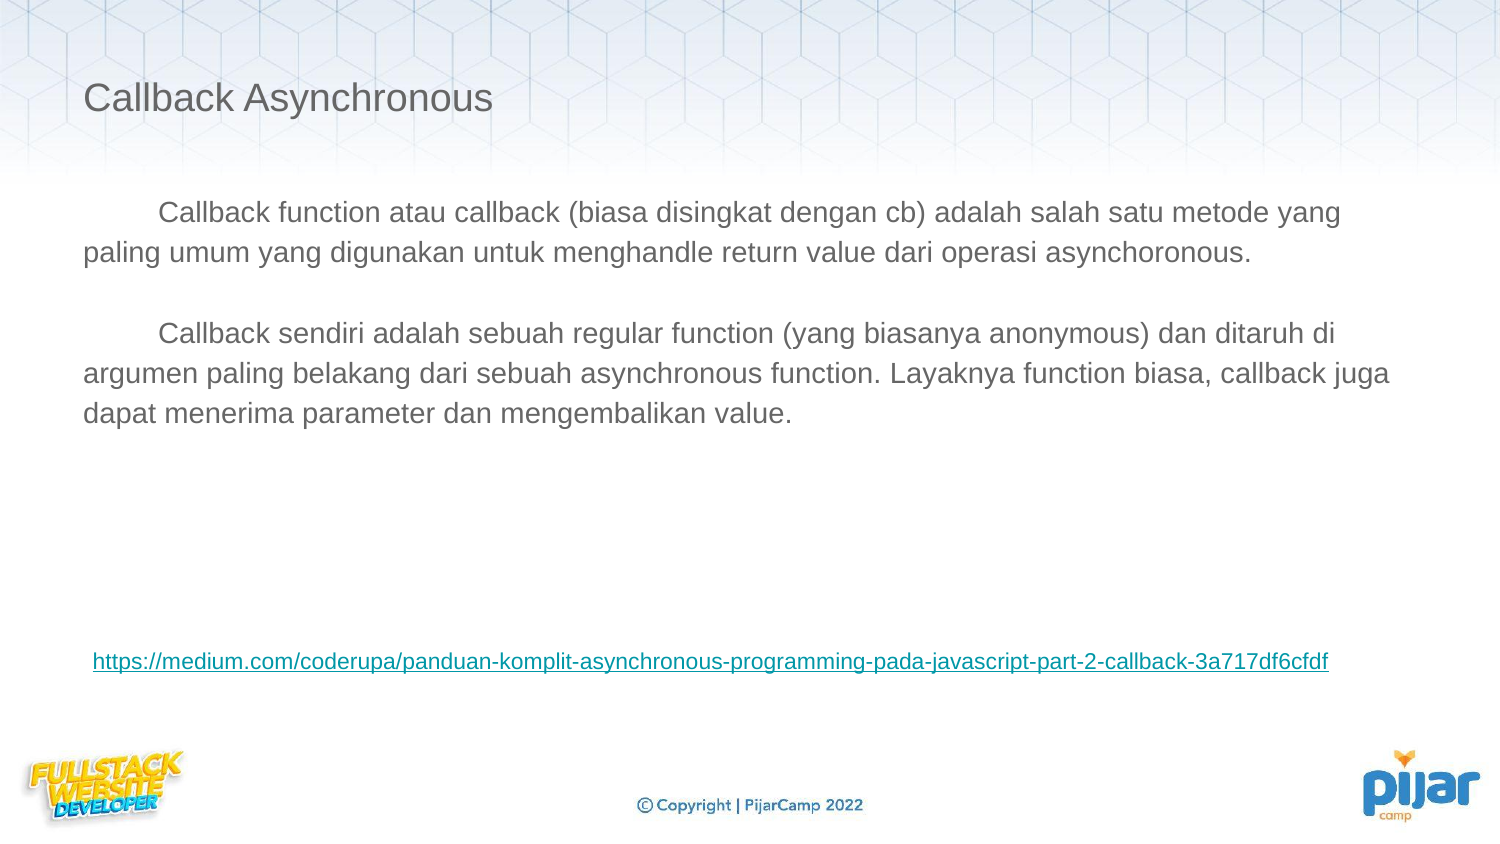

Callback Asynchronous
Callback function atau callback (biasa disingkat dengan cb) adalah salah satu metode yang paling umum yang digunakan untuk menghandle return value dari operasi asynchoronous.

Callback sendiri adalah sebuah regular function (yang biasanya anonymous) dan ditaruh di argumen paling belakang dari sebuah asynchronous function. Layaknya function biasa, callback juga dapat menerima parameter dan mengembalikan value.
https://medium.com/coderupa/panduan-komplit-asynchronous-programming-pada-javascript-part-2-callback-3a717df6cfdf